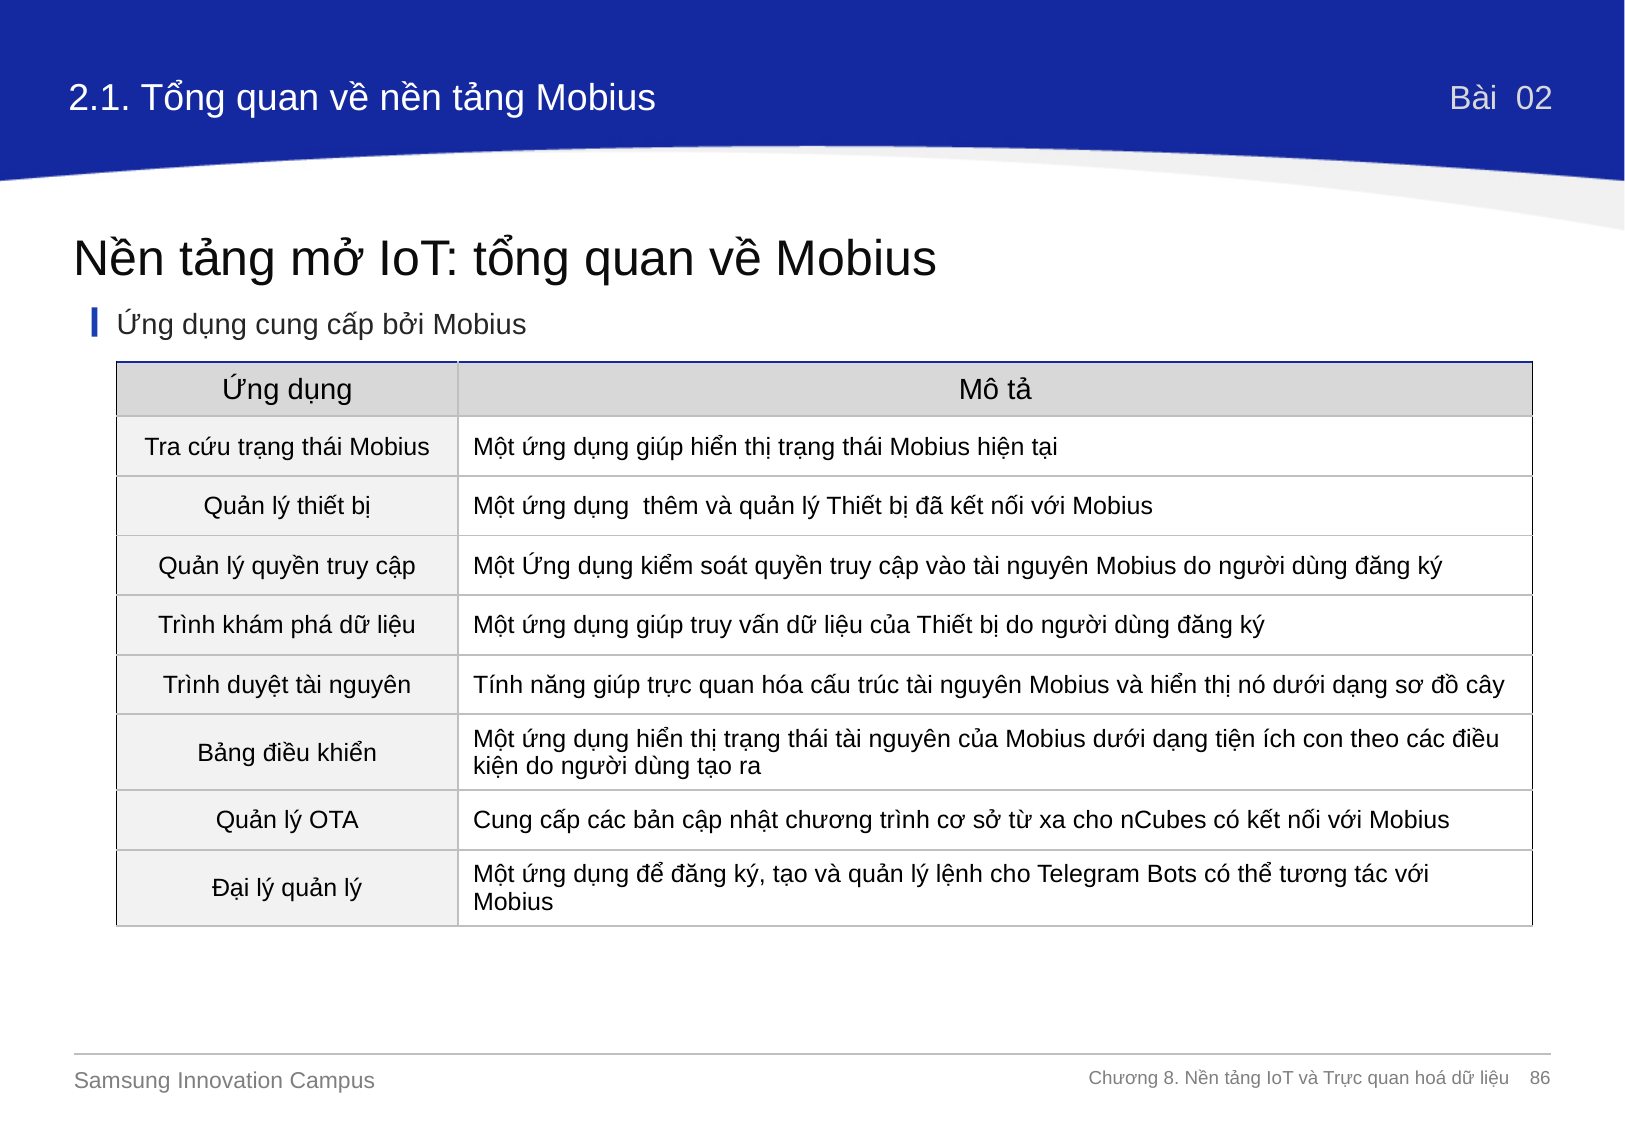

2.1. Tổng quan về nền tảng Mobius
Bài  02
Nền tảng mở IoT: tổng quan về Mobius
Ứng dụng cung cấp bởi Mobius

| Ứng dụng | Mô tả |
| --- | --- |
| Tra cứu trạng thái Mobius | Một ứng dụng giúp hiển thị trạng thái Mobius hiện tại |
| Quản lý thiết bị | Một ứng dụng thêm và quản lý Thiết bị đã kết nối với Mobius |
| Quản lý quyền truy cập | Một Ứng dụng kiểm soát quyền truy cập vào tài nguyên Mobius do người dùng đăng ký |
| Trình khám phá dữ liệu | Một ứng dụng giúp truy vấn dữ liệu của Thiết bị do người dùng đăng ký |
| Trình duyệt tài nguyên | Tính năng giúp trực quan hóa cấu trúc tài nguyên Mobius và hiển thị nó dưới dạng sơ đồ cây |
| Bảng điều khiển | Một ứng dụng hiển thị trạng thái tài nguyên của Mobius dưới dạng tiện ích con theo các điều kiện do người dùng tạo ra |
| Quản lý OTA | Cung cấp các bản cập nhật chương trình cơ sở từ xa cho nCubes có kết nối với Mobius |
| Đại lý quản lý | Một ứng dụng để đăng ký, tạo và quản lý lệnh cho Telegram Bots có thể tương tác với Mobius |